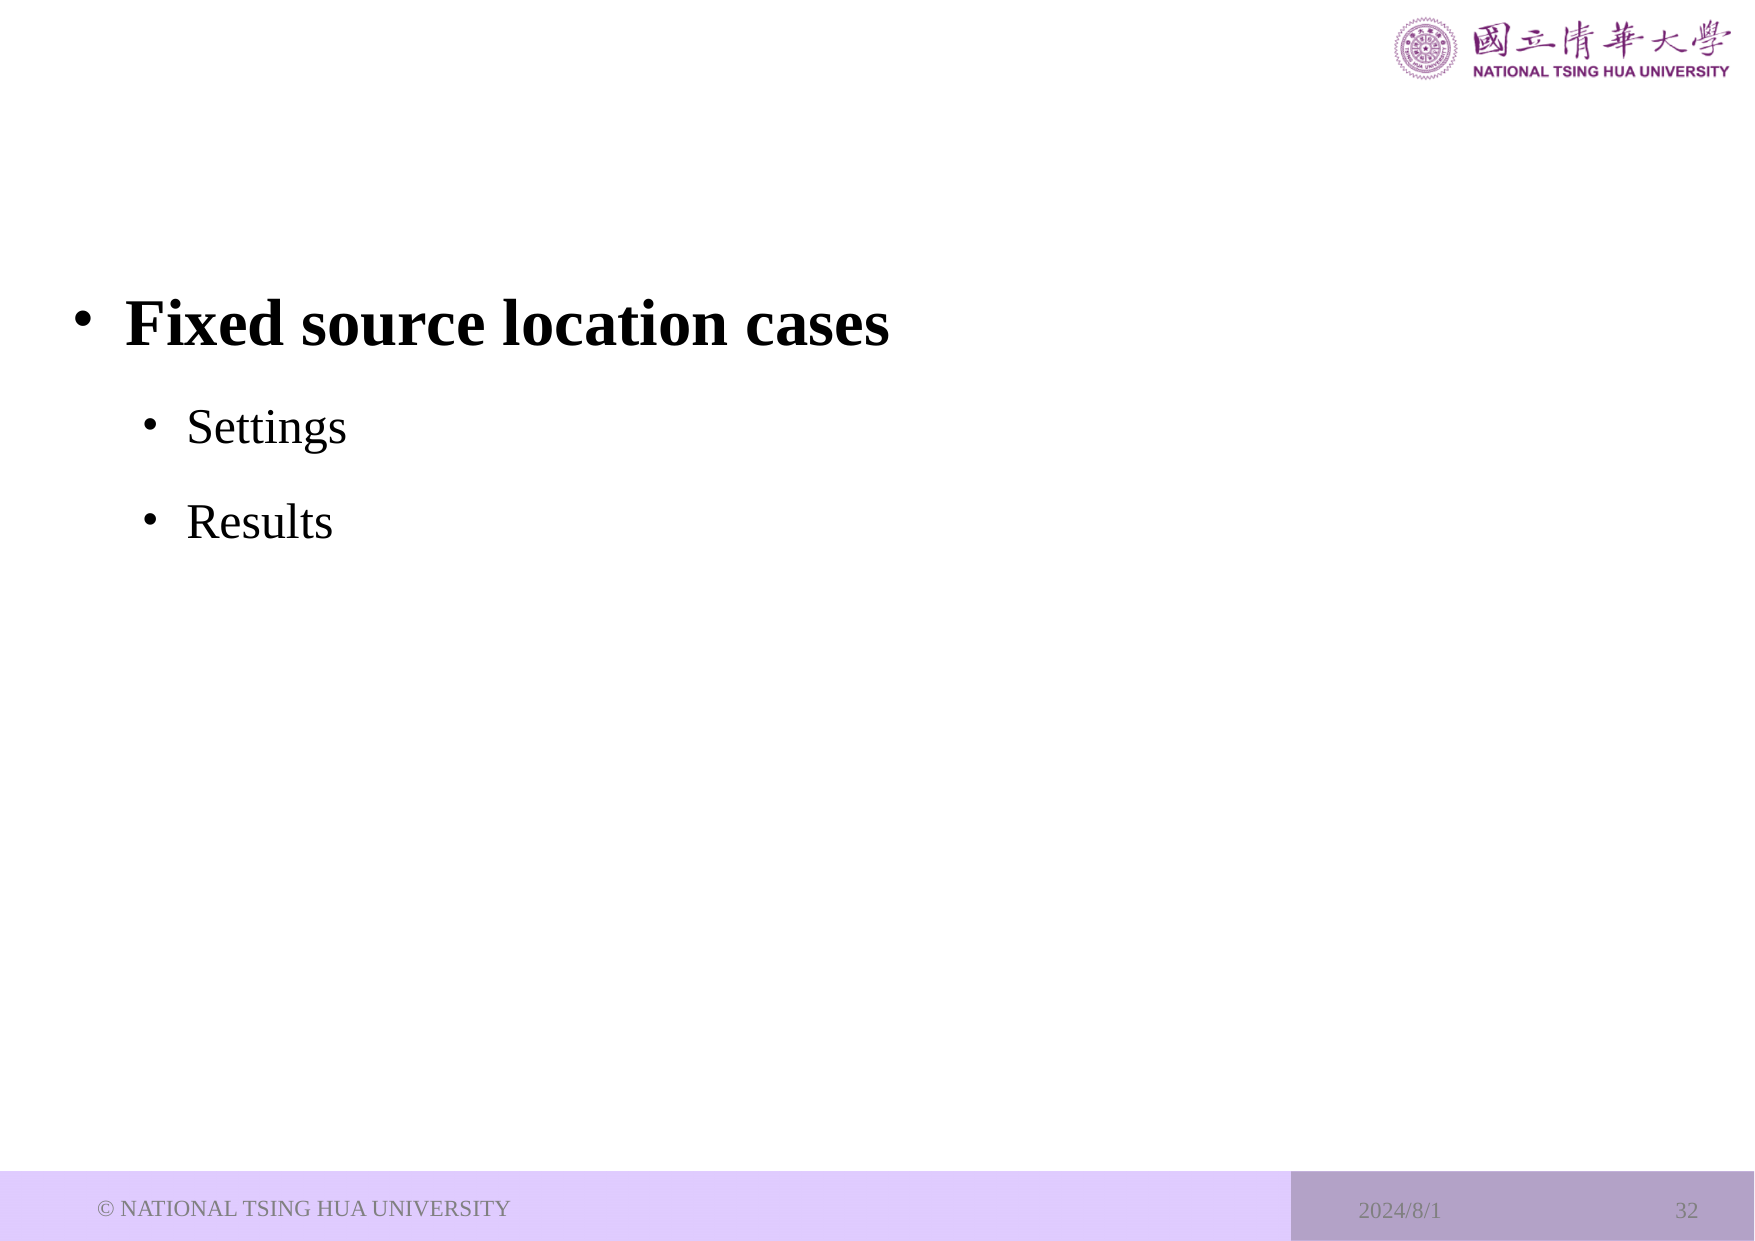

Fixed source location cases
Settings
Results
© NATIONAL TSING HUA UNIVERSITY
2024/8/1
32